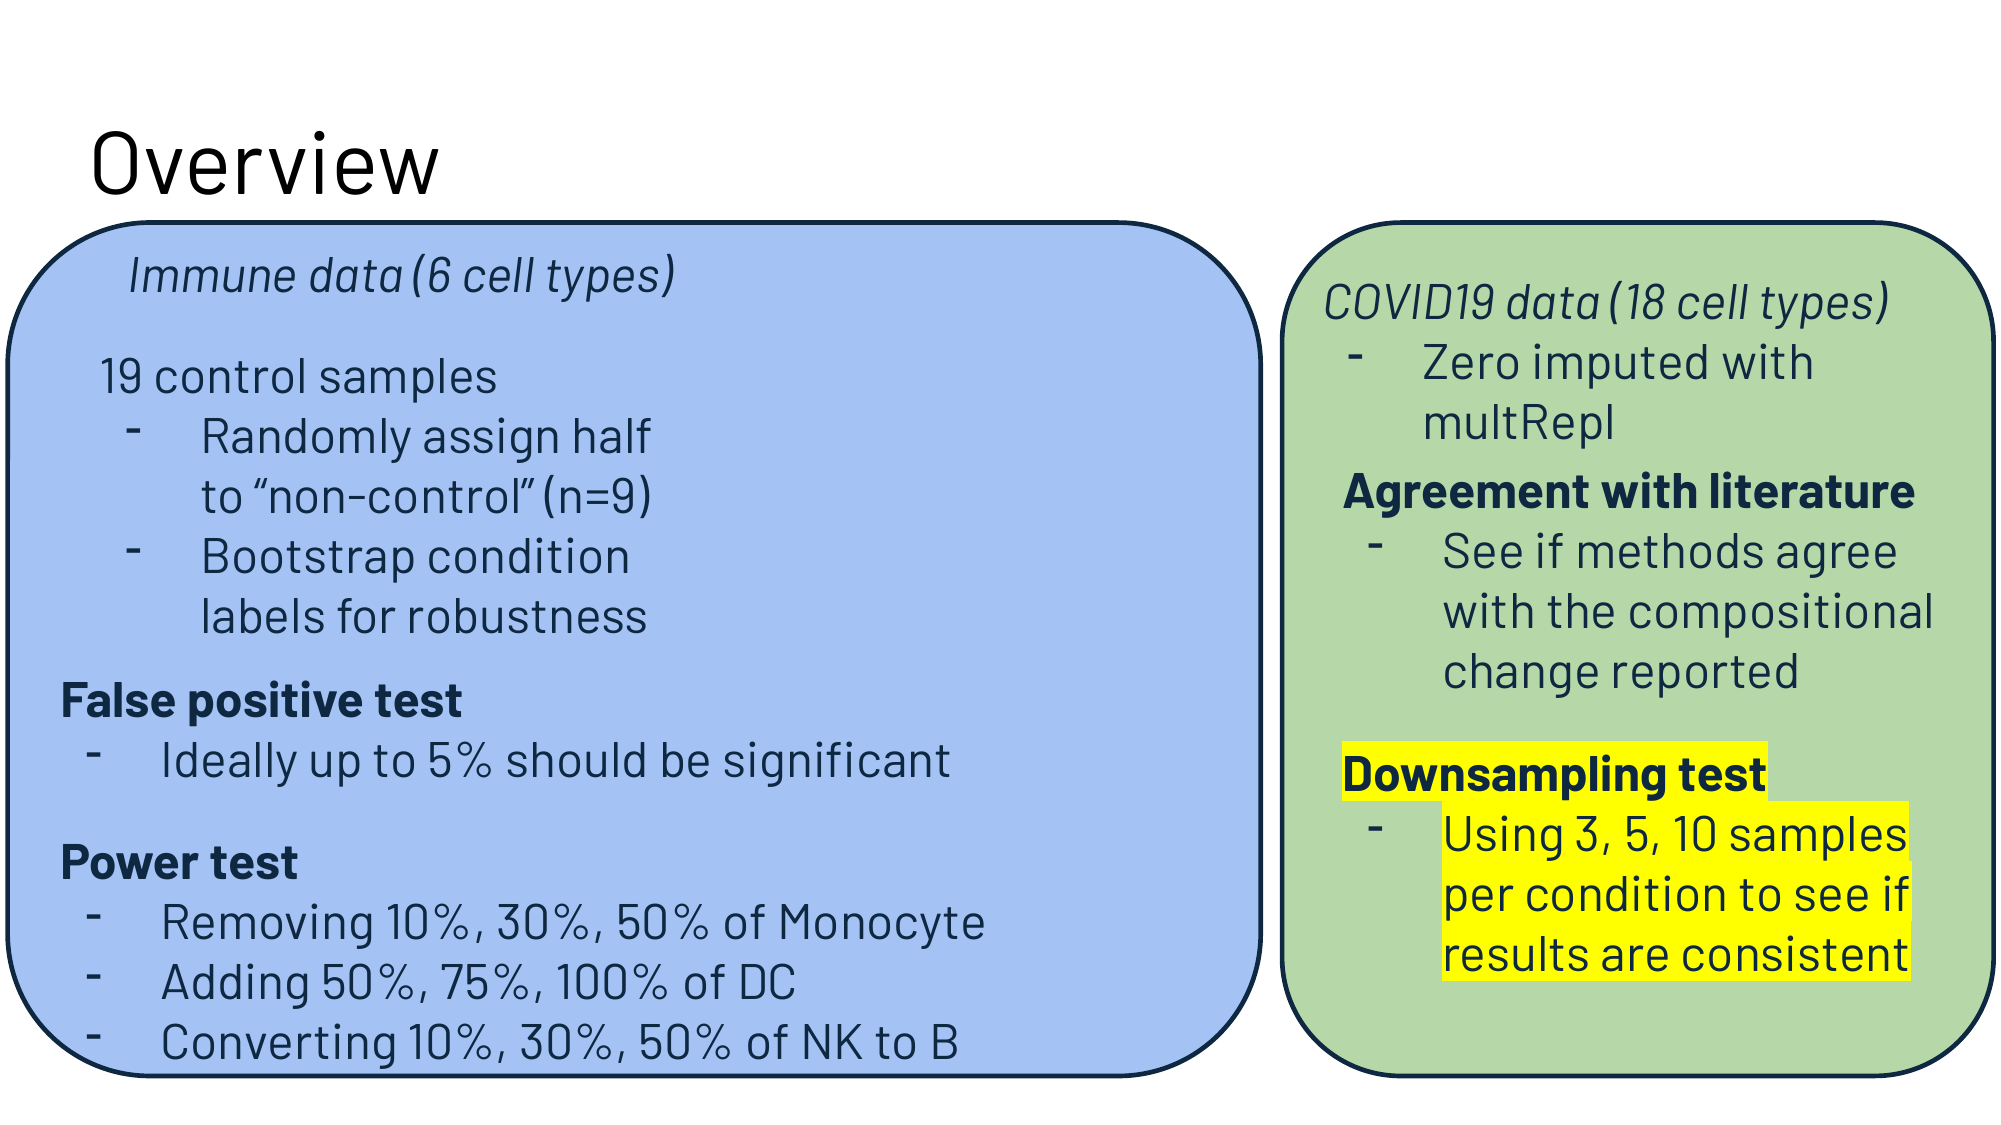

# Overview

COVID19 data (18 cell types)
Zero imputed with multRepl
Agreement with literature
See if methods agree with the compositional change reported
Downsampling test
Using 3, 5, 10 samples per condition to see if results are consistent
Immune data (6 cell types)
19 control samples
Randomly assign half to “non-control” (n=9)
Bootstrap condition labels for robustness
False positive test
Ideally up to 5% should be significant
Power test
Removing 10%, 30%, 50% of Monocyte
Adding 50%, 75%, 100% of DC
Converting 10%, 30%, 50% of NK to B